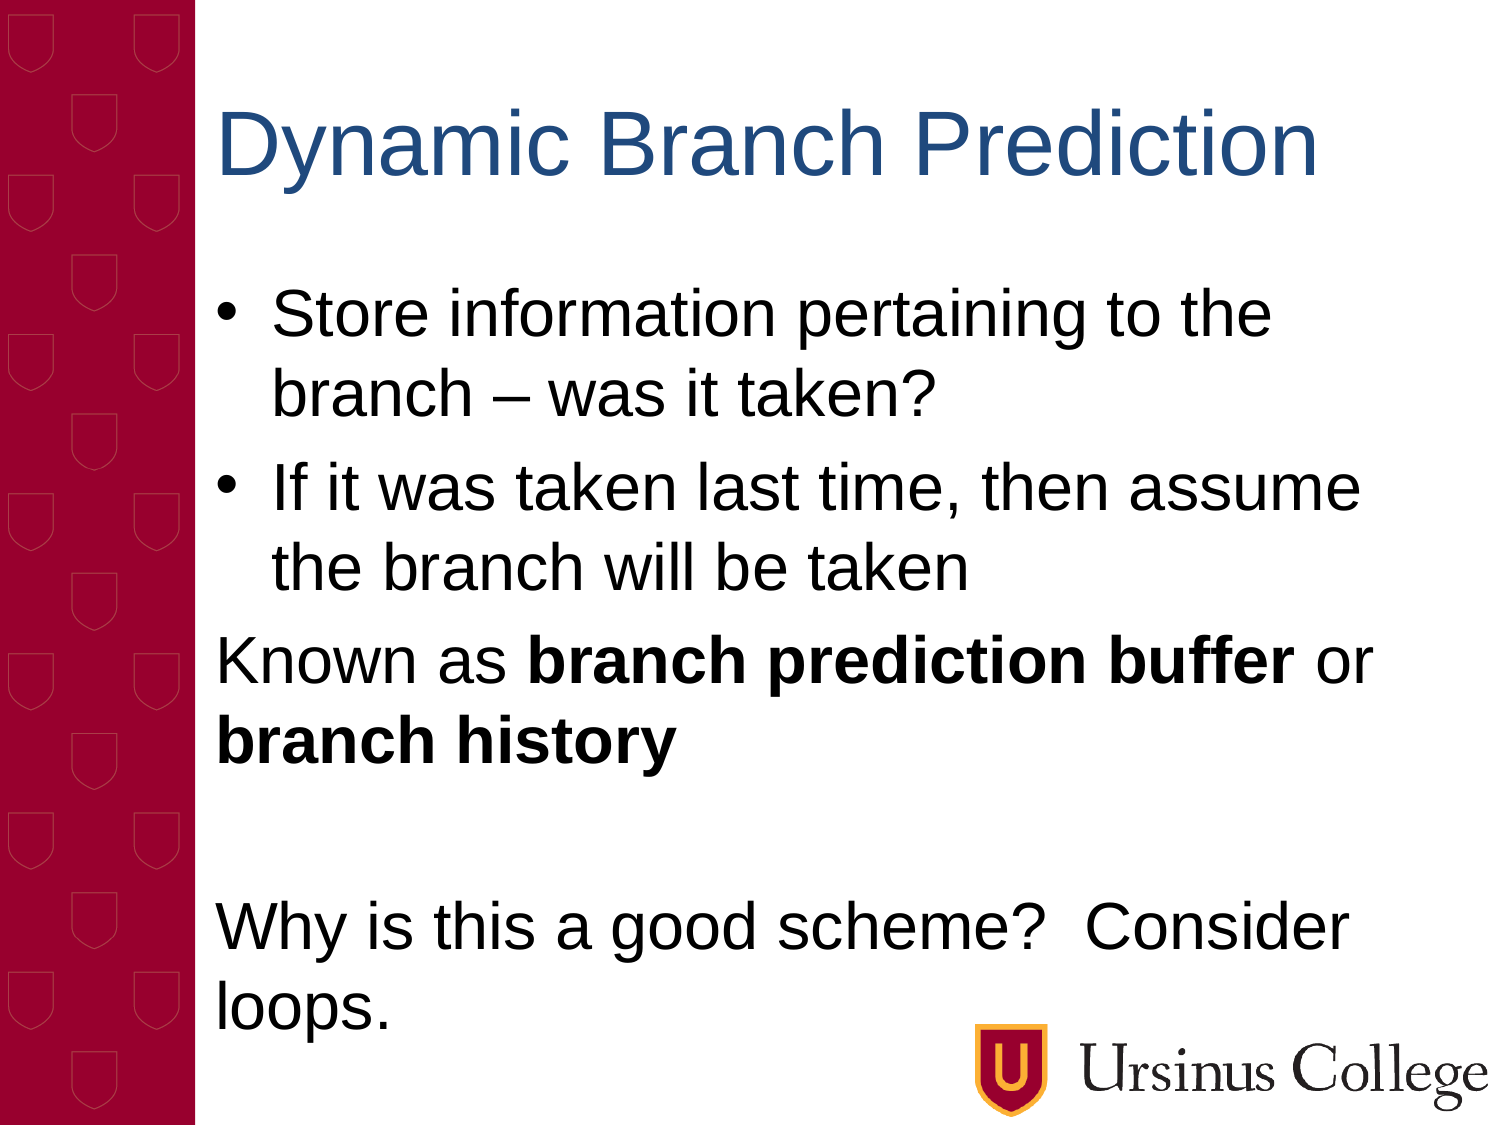

# Dynamic Branch Prediction
Store information pertaining to the branch – was it taken?
If it was taken last time, then assume the branch will be taken
Known as branch prediction buffer or branch history

Why is this a good scheme?  Consider loops.